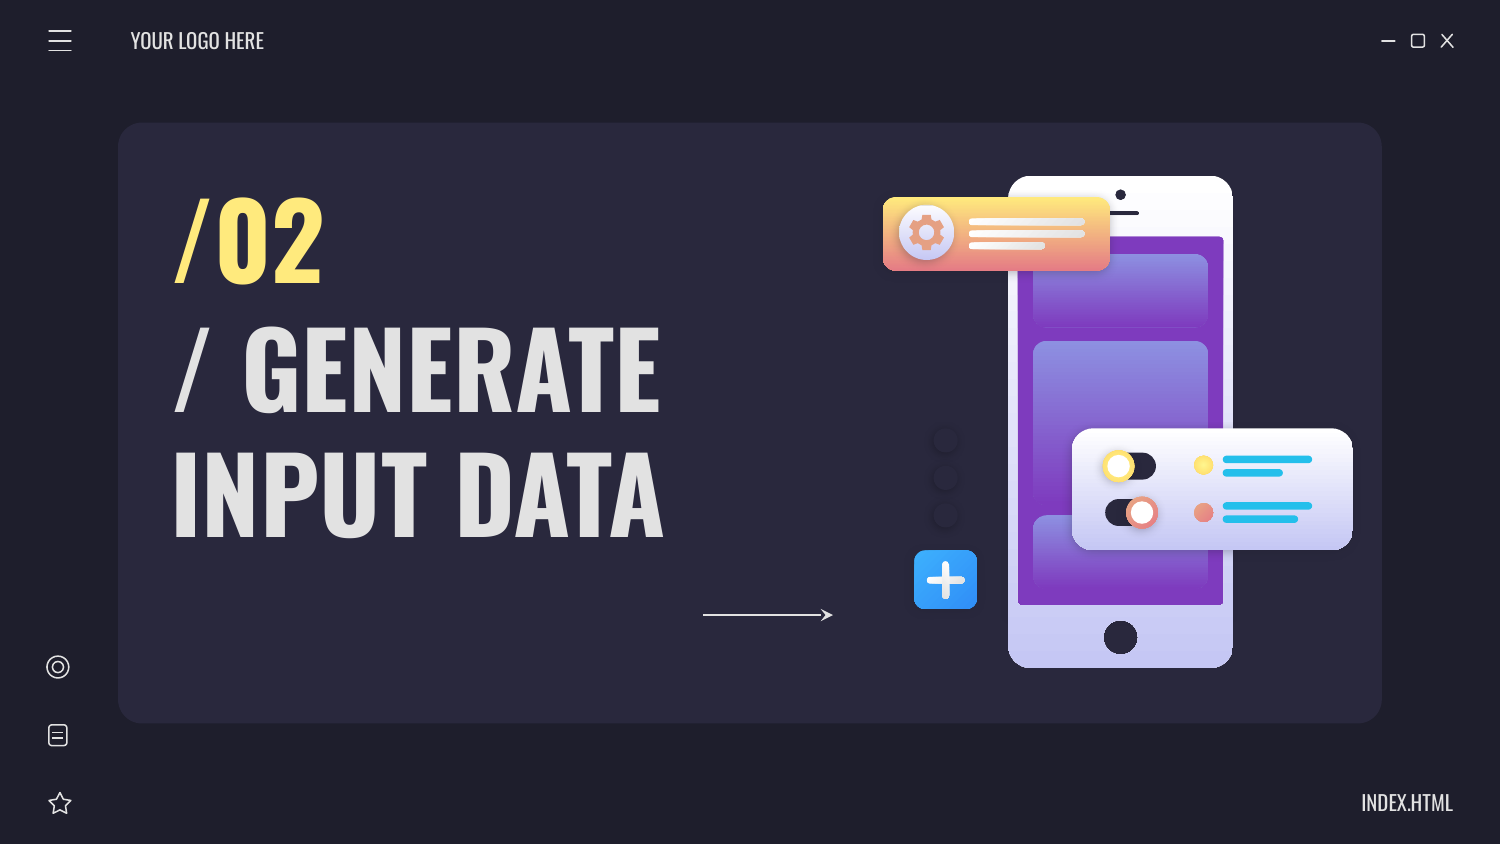

YOUR LOGO HERE

/02

# / GENERATE INPUT DATA

INDEX.HTML